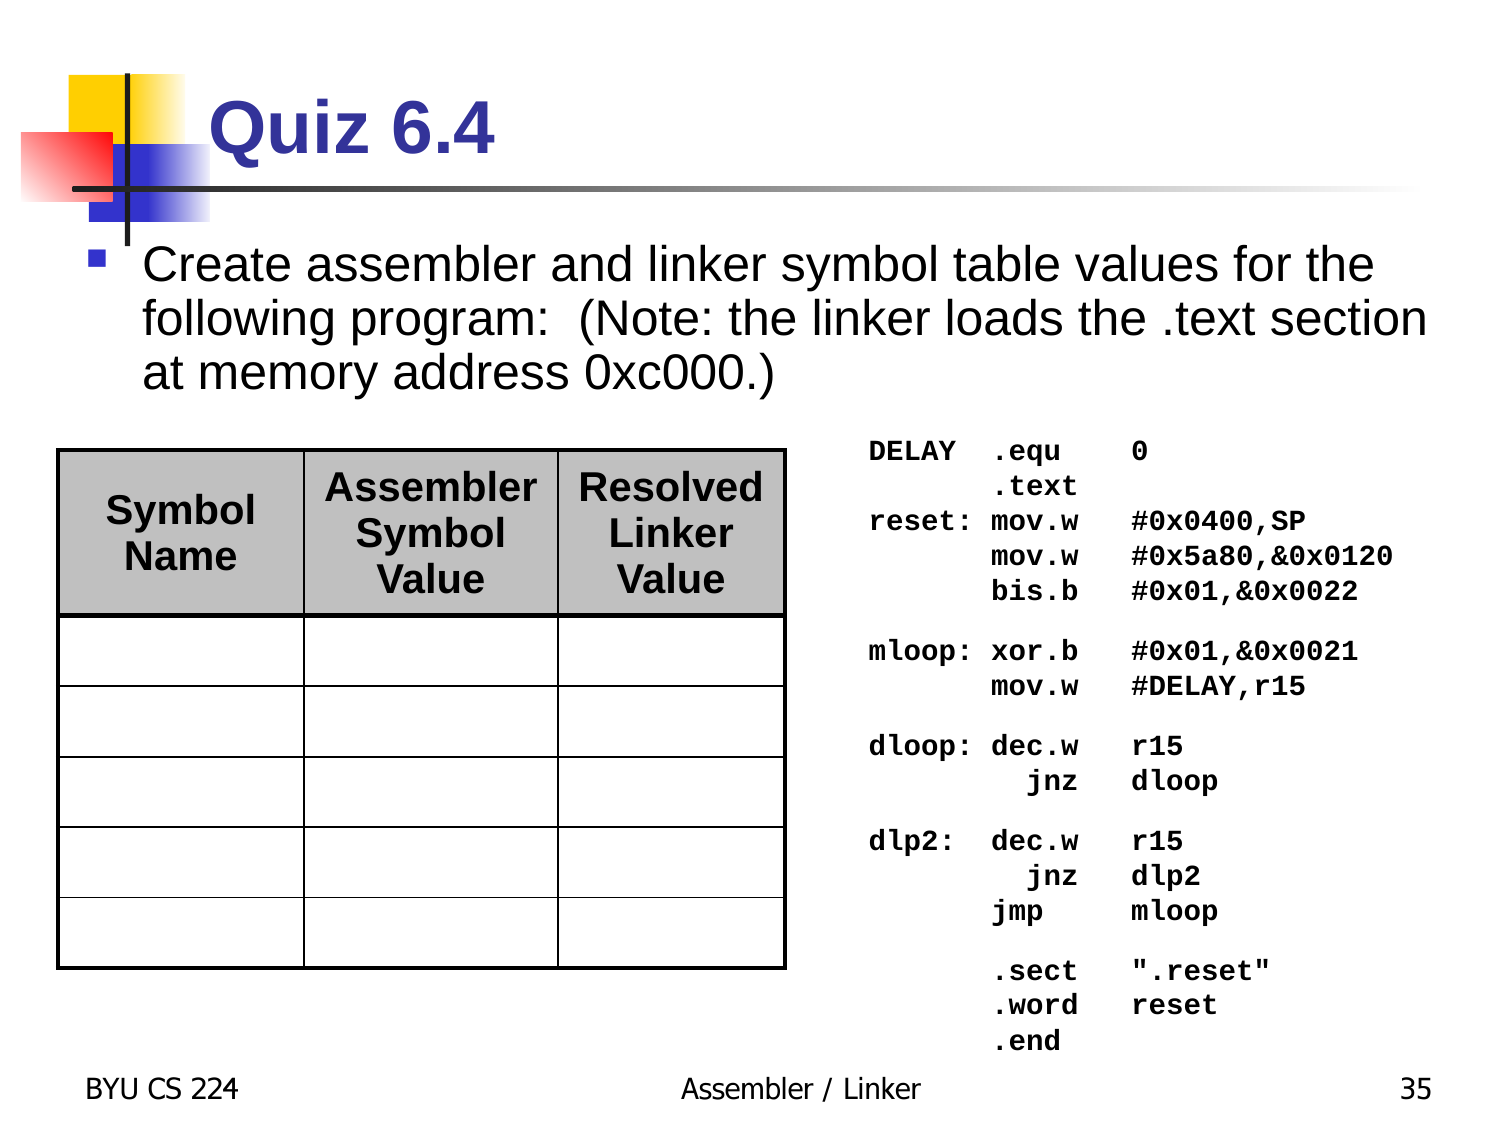

# Quiz 6.4
Create assembler and linker symbol table values for the following program:  (Note: the linker loads the .text section at memory address 0xc000.)
DELAY  .equ    0
       .text
reset: mov.w   #0x0400,SP
       mov.w   #0x5a80,&0x0120
       bis.b   #0x01,&0x0022

mloop: xor.b   #0x01,&0x0021
       mov.w   #DELAY,r15

dloop: dec.w   r15
         jnz   dloop

dlp2:  dec.w   r15
         jnz   dlp2
       jmp     mloop

       .sect   ".reset"
       .word   reset
       .end
| Symbol Name | Assembler Symbol Value | Resolved Linker Value |
| --- | --- | --- |
|  |  |  |
|  |  |  |
|  |  |  |
|  |  |  |
|  |  |  |
BYU CS 224
Assembler / Linker
35